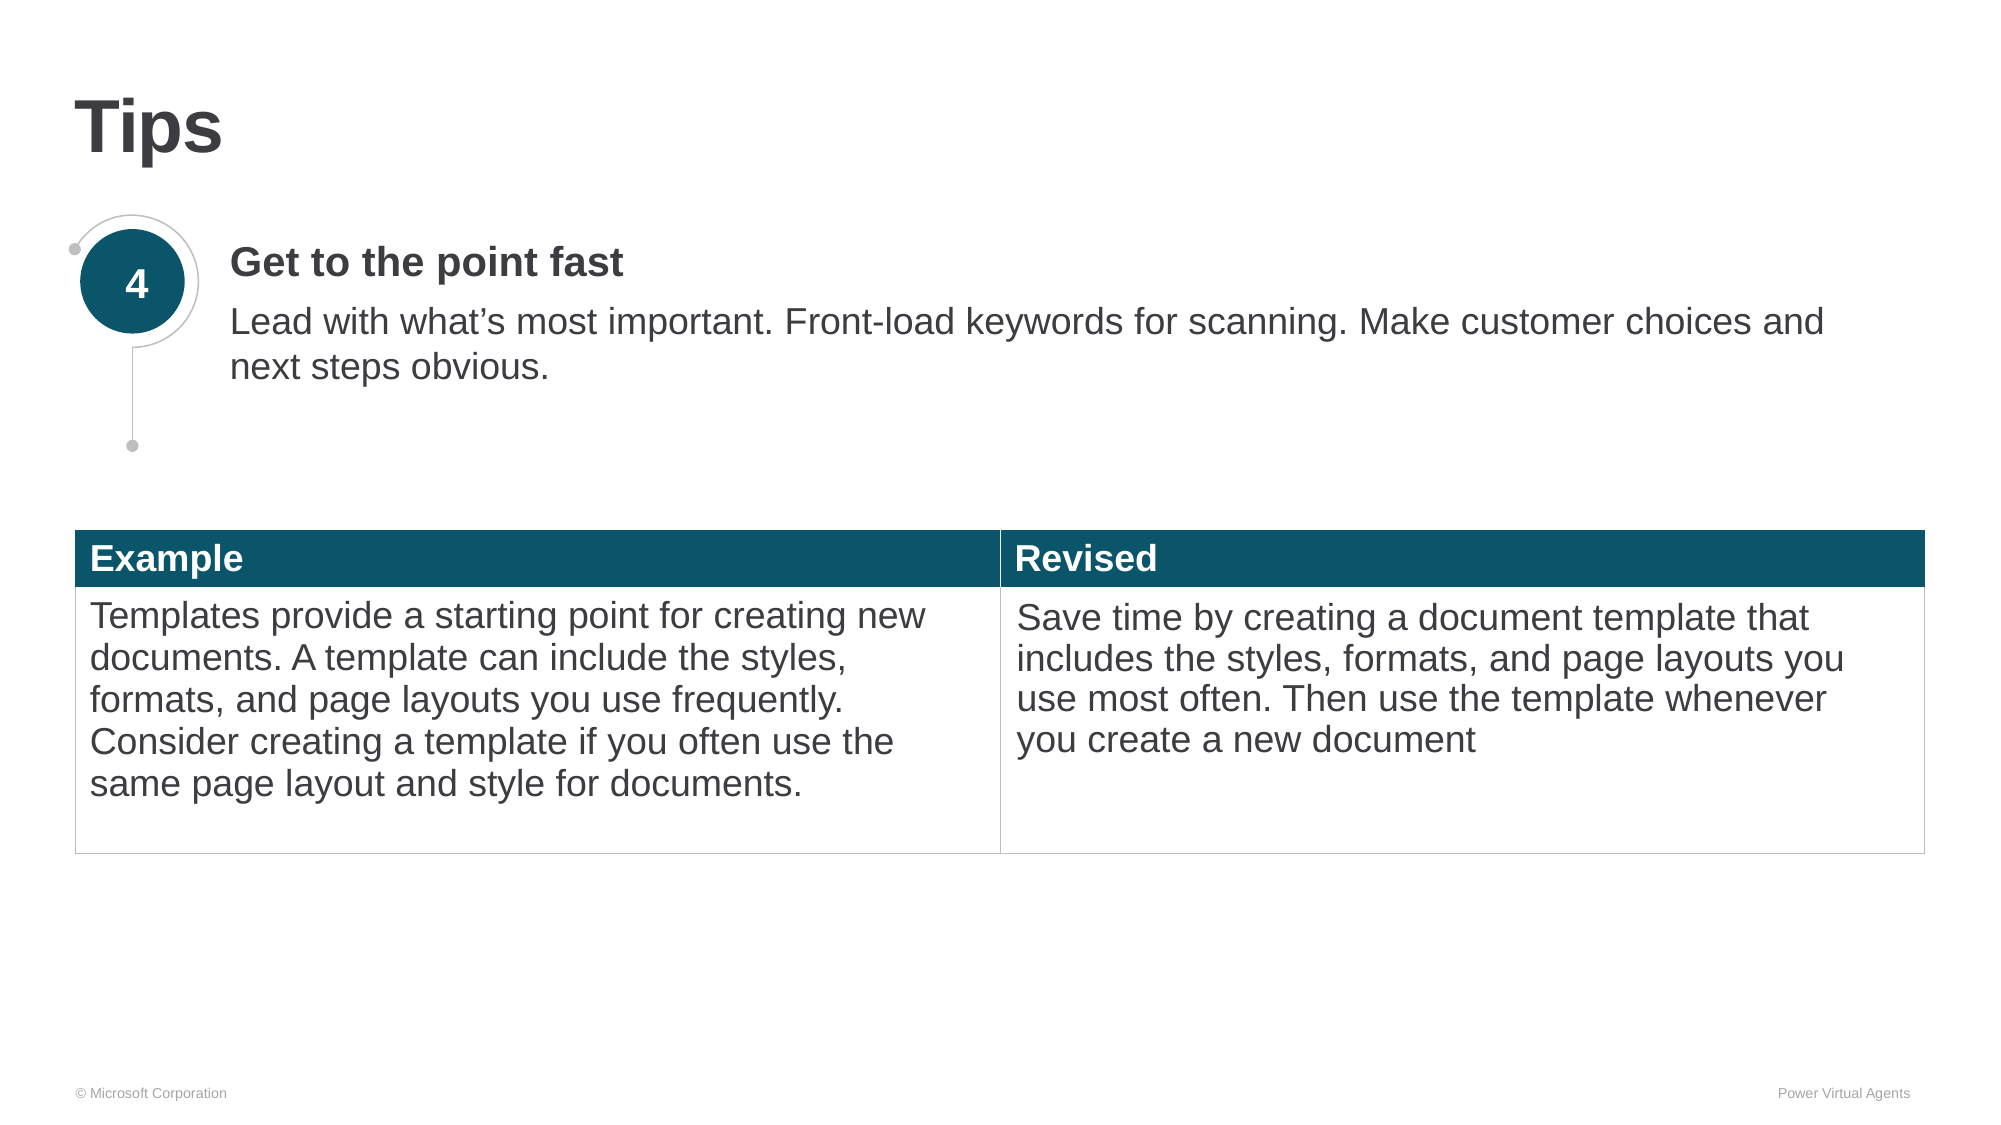

# Tips

4
Get to the point fast
Lead with what’s most important. Front-load keywords for scanning. Make customer choices and next steps obvious.
| Example | Revised |
| --- | --- |
| Templates provide a starting point for creating new documents. A template can include the styles, formats, and page layouts you use frequently. Consider creating a template if you often use the same page layout and style for documents. |  |
Save time by creating a document template that includes the styles, formats, and page layouts you use most often. Then use the template whenever you create a new document